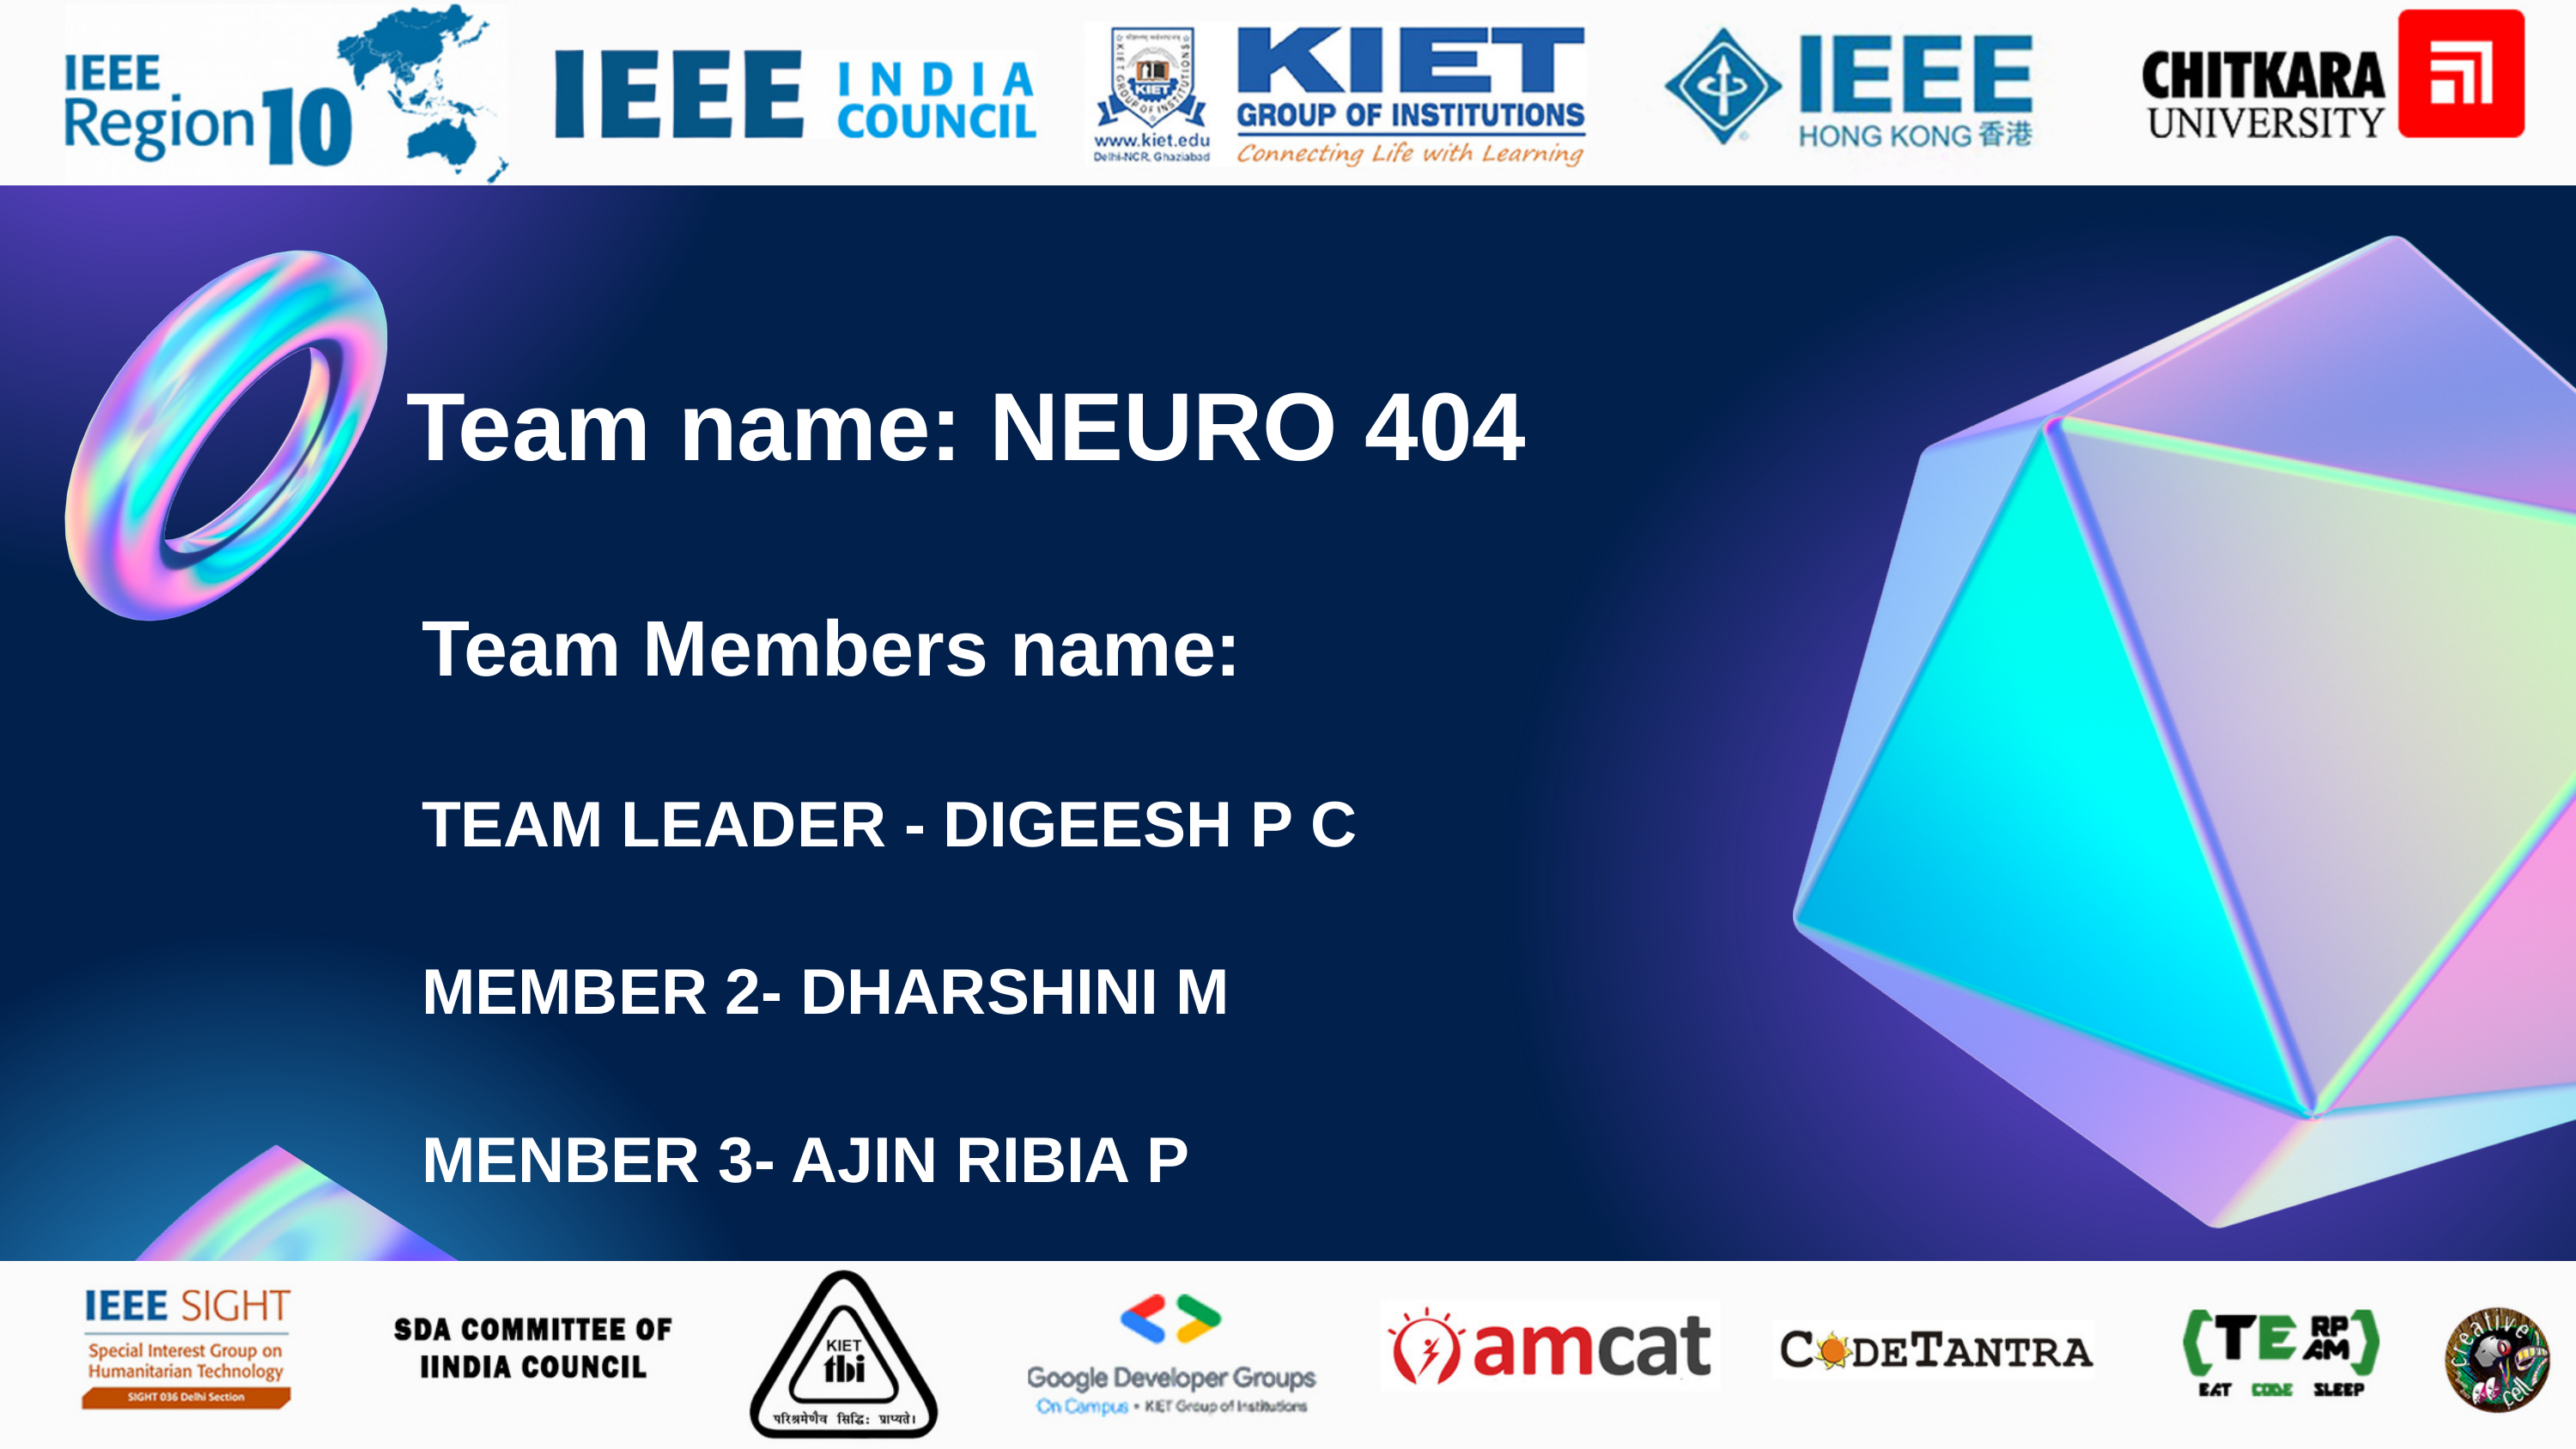

Team name: NEURO 404
Team Members name:
TEAM LEADER - DIGEESH P C  MEMBER 2- DHARSHINI M
MENBER 3- AJIN RIBIA P